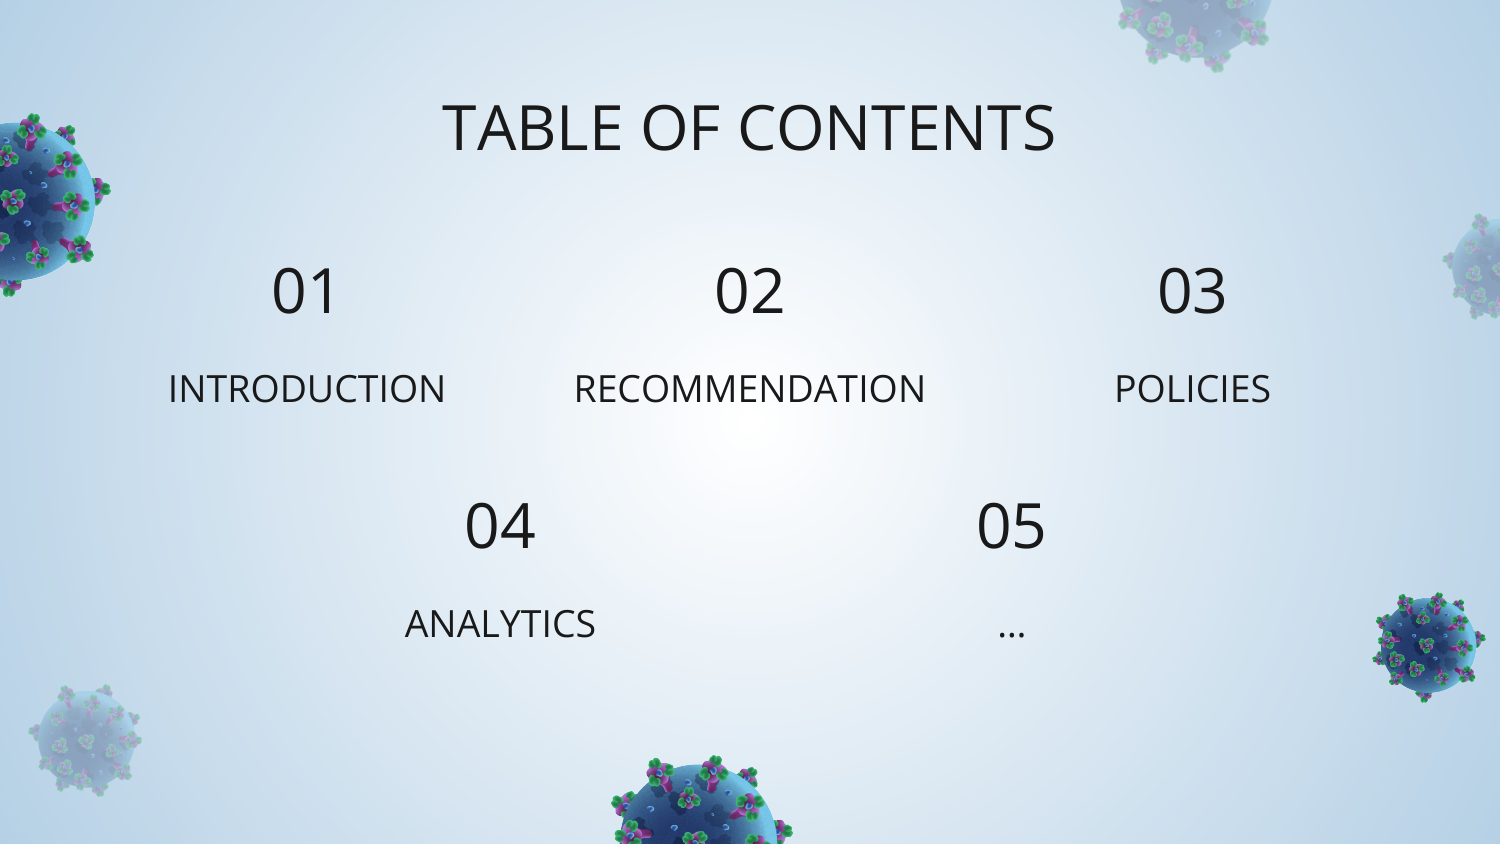

# TABLE OF CONTENTS
01
02
03
POLICIES
INTRODUCTION
RECOMMENDATION
04
05
ANALYTICS
…